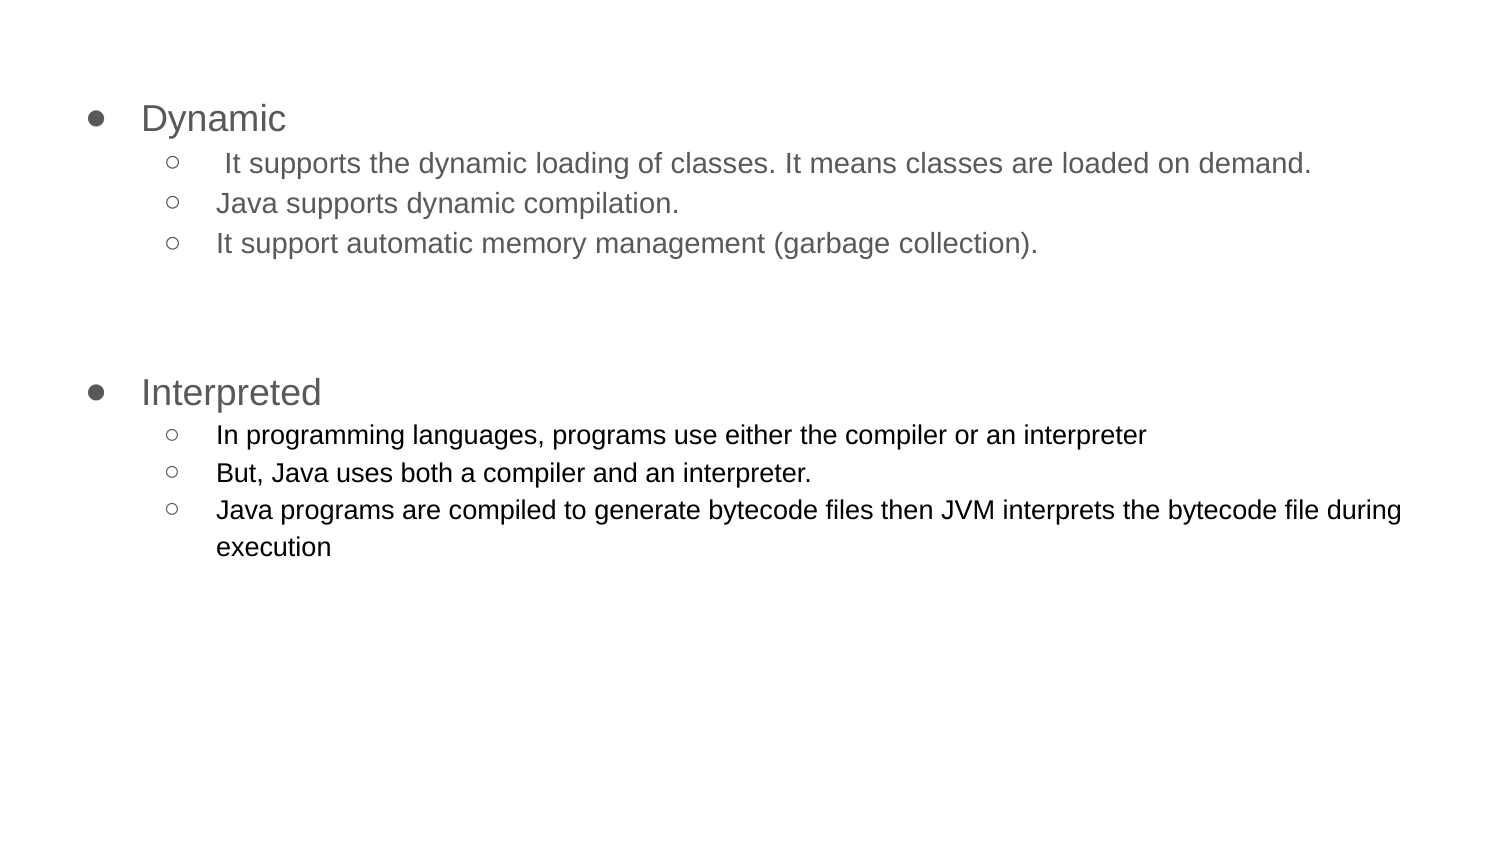

Dynamic
 It supports the dynamic loading of classes. It means classes are loaded on demand.
Java supports dynamic compilation.
It support automatic memory management (garbage collection).

Interpreted
In programming languages, programs use either the compiler or an interpreter
But, Java uses both a compiler and an interpreter.
Java programs are compiled to generate bytecode files then JVM interprets the bytecode file during execution